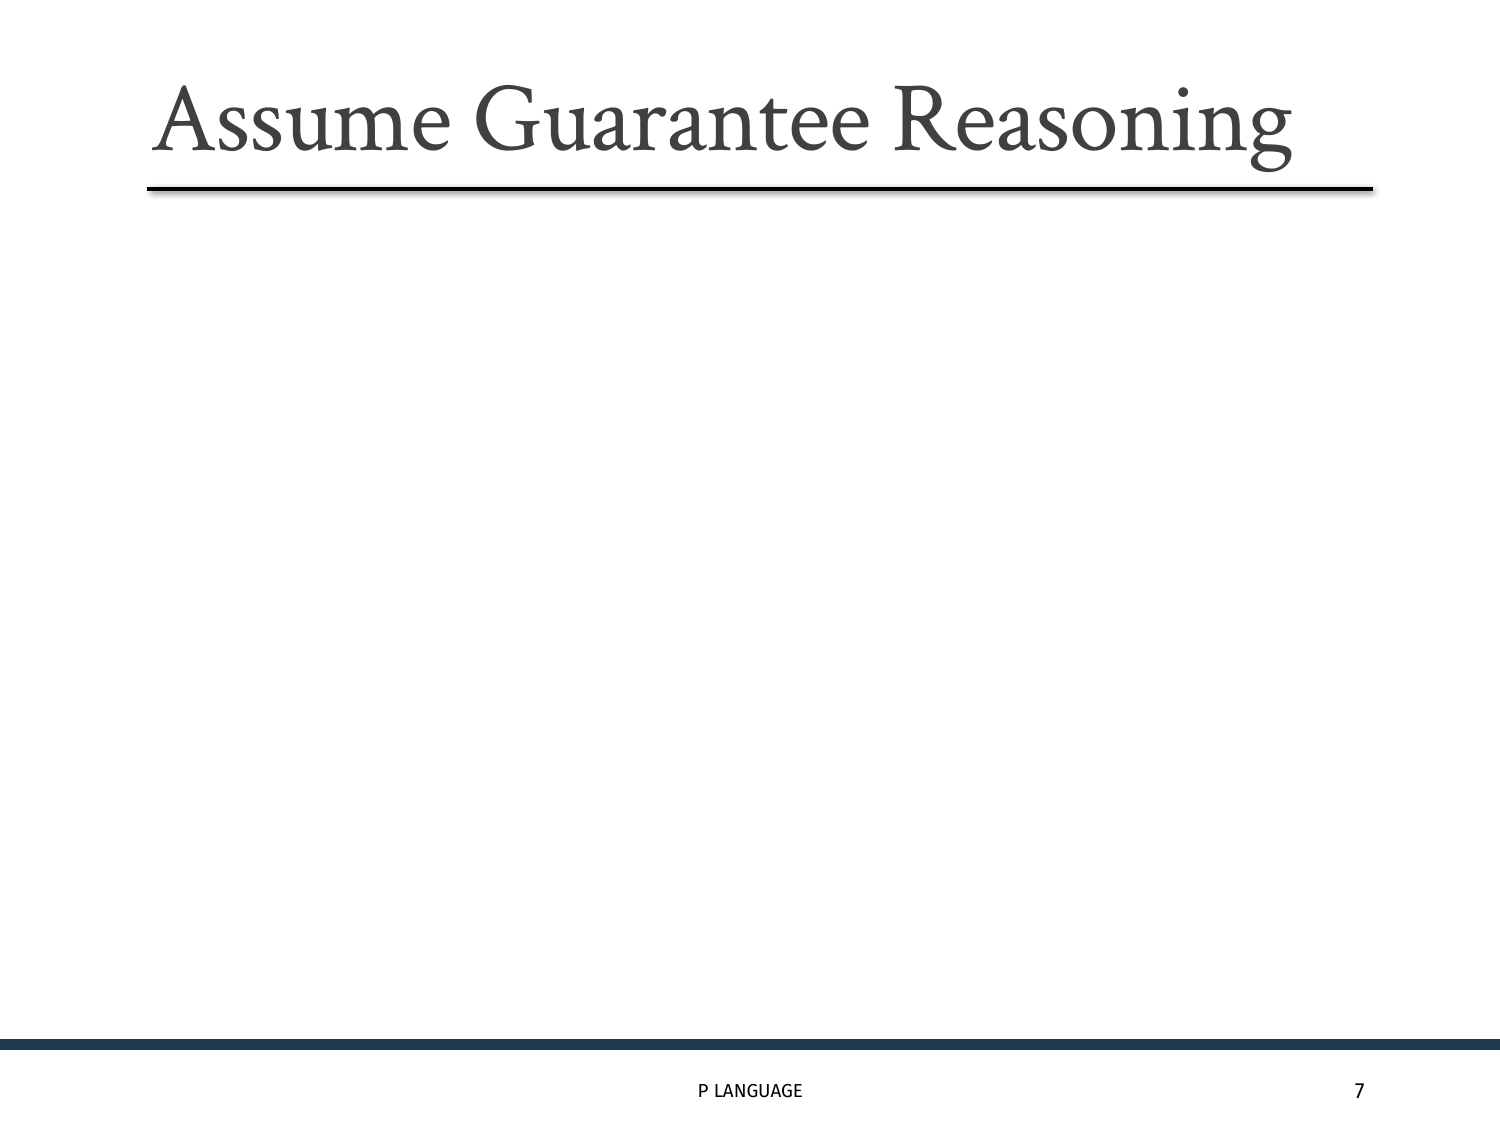

# Assume Guarantee Reasoning

P Language
7